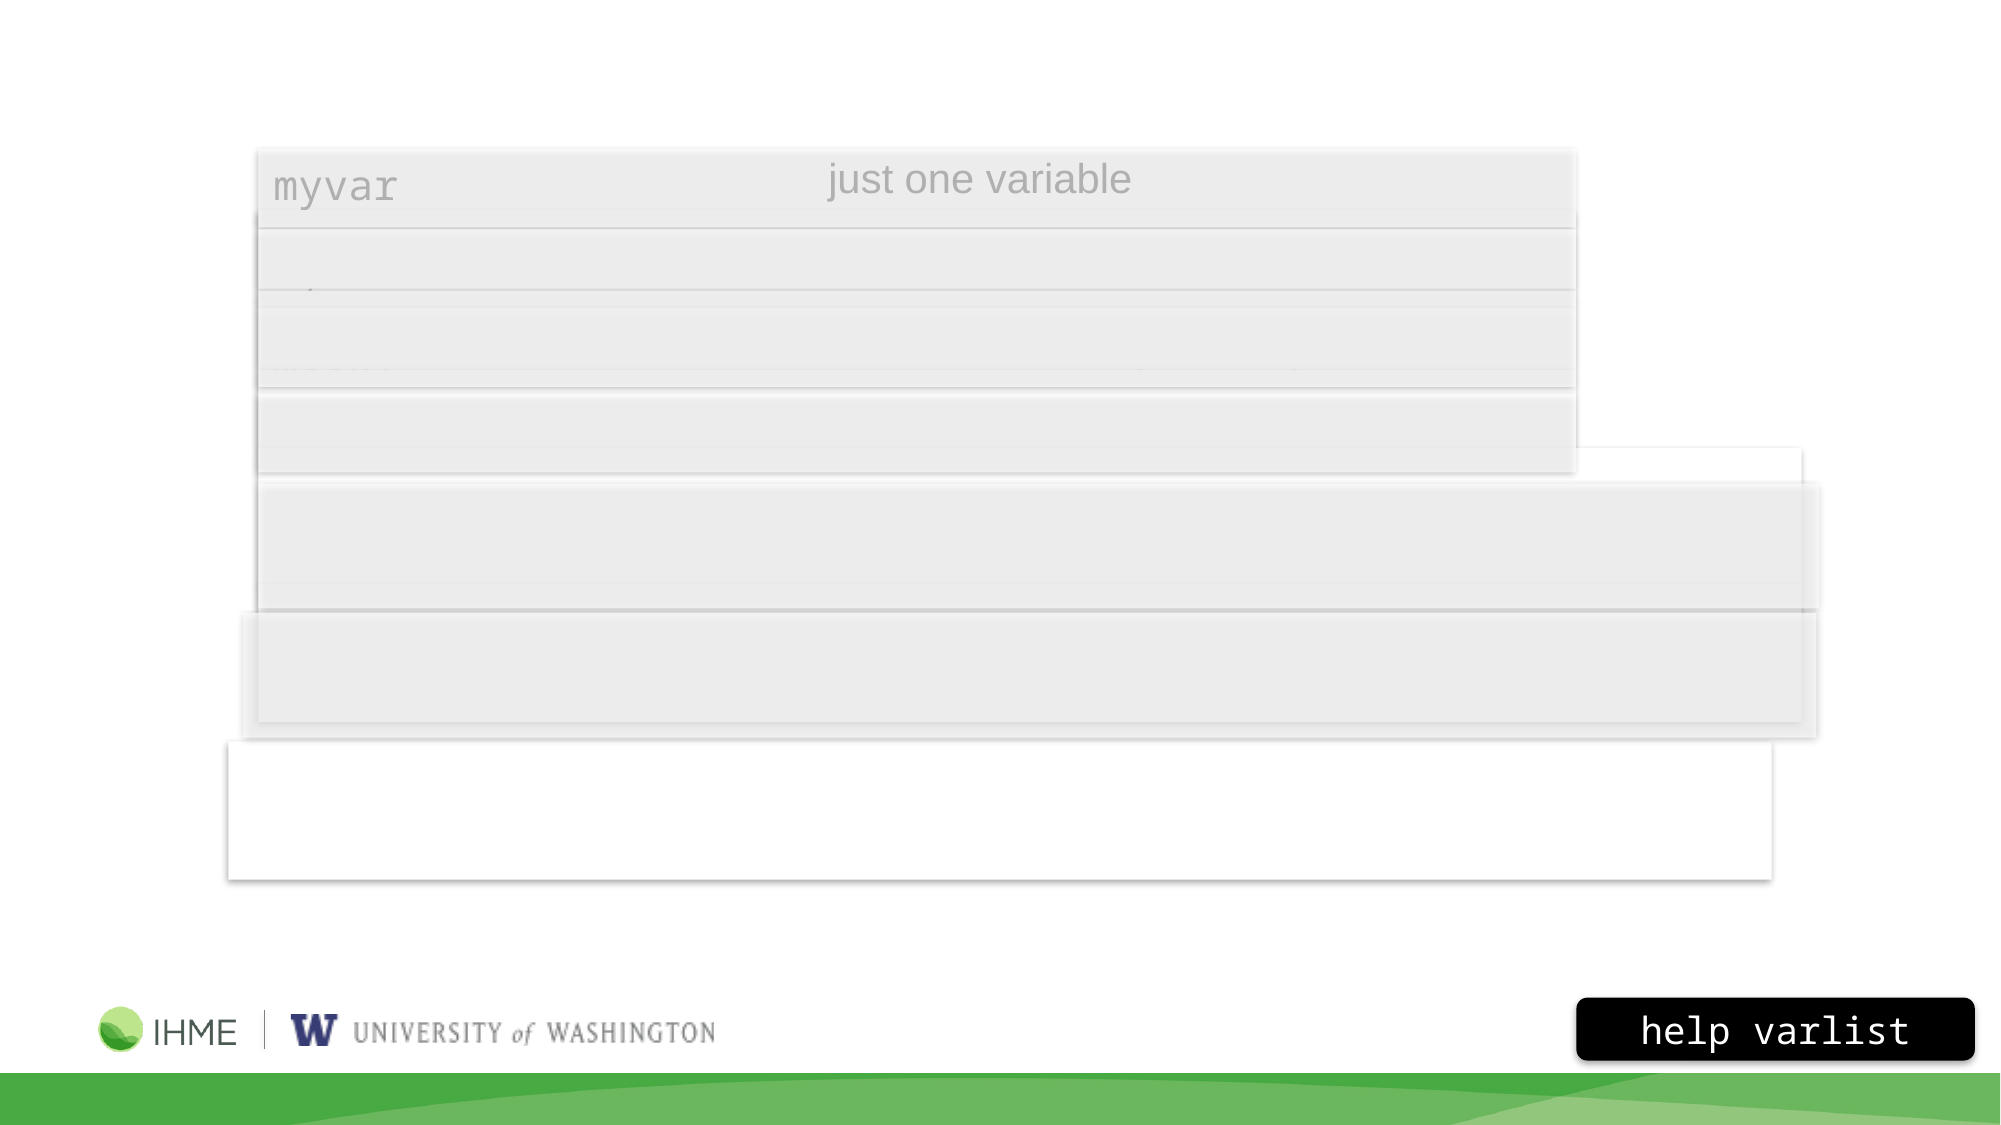

| myvar | just one variable |
| --- | --- |
| myvar thisvar thatvar | three variables |
| myvar\* | variables starting with ‘myvar’ |
| \*var | variables ending with ‘var’ |
| my\*var | variables starting with ‘my’ & ending with ‘var’ with any number of other characters between |
| my?var | variables starting with ‘my’ & ending with ‘var’ with one other character between |
| this-that | variables ‘this’ through ‘that’, inclusive |

help varlist